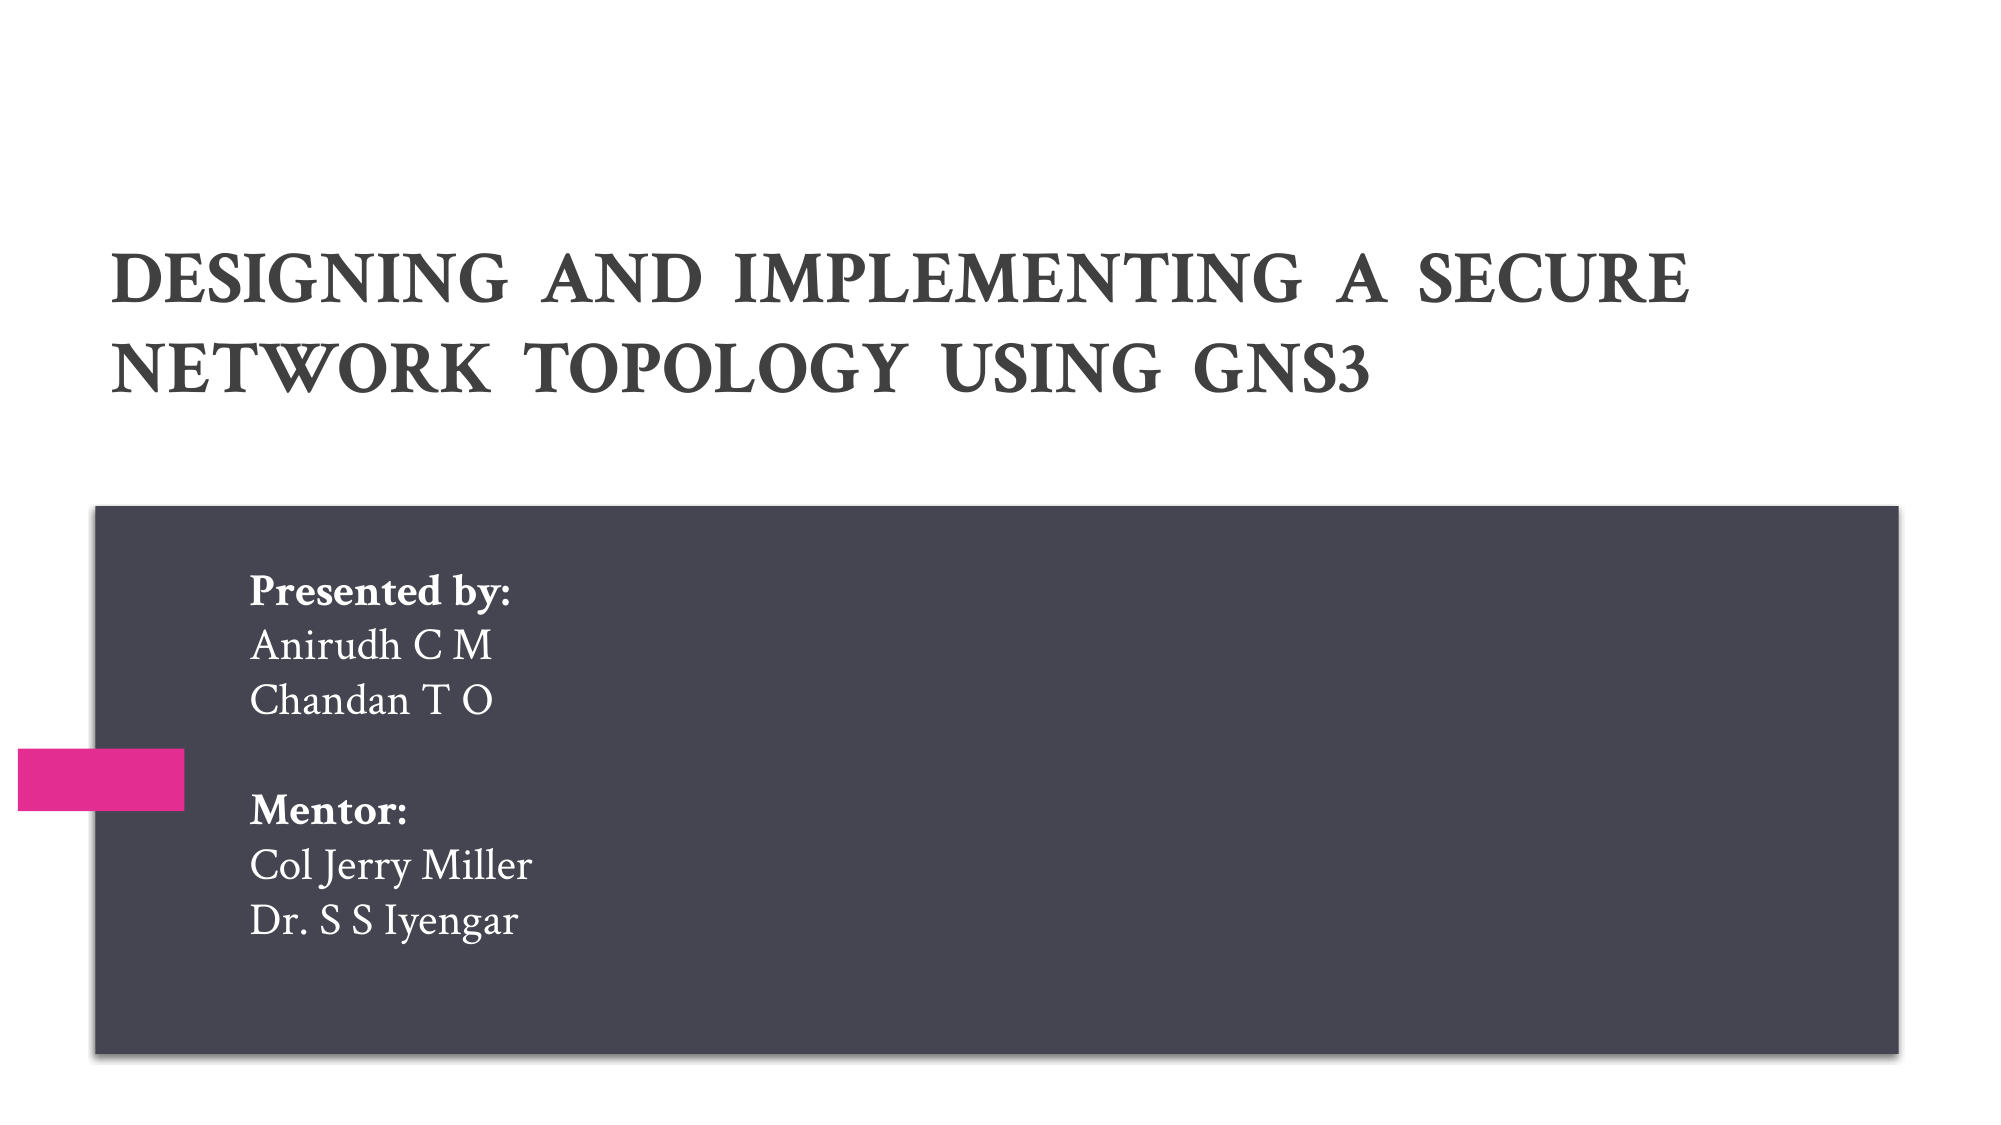

# Designing  and  Implementing  a  Secure Network  Topology  Using  GNS3
Presented by:
Anirudh C M
Chandan T O

Mentor:
Col Jerry Miller
Dr. S S Iyengar